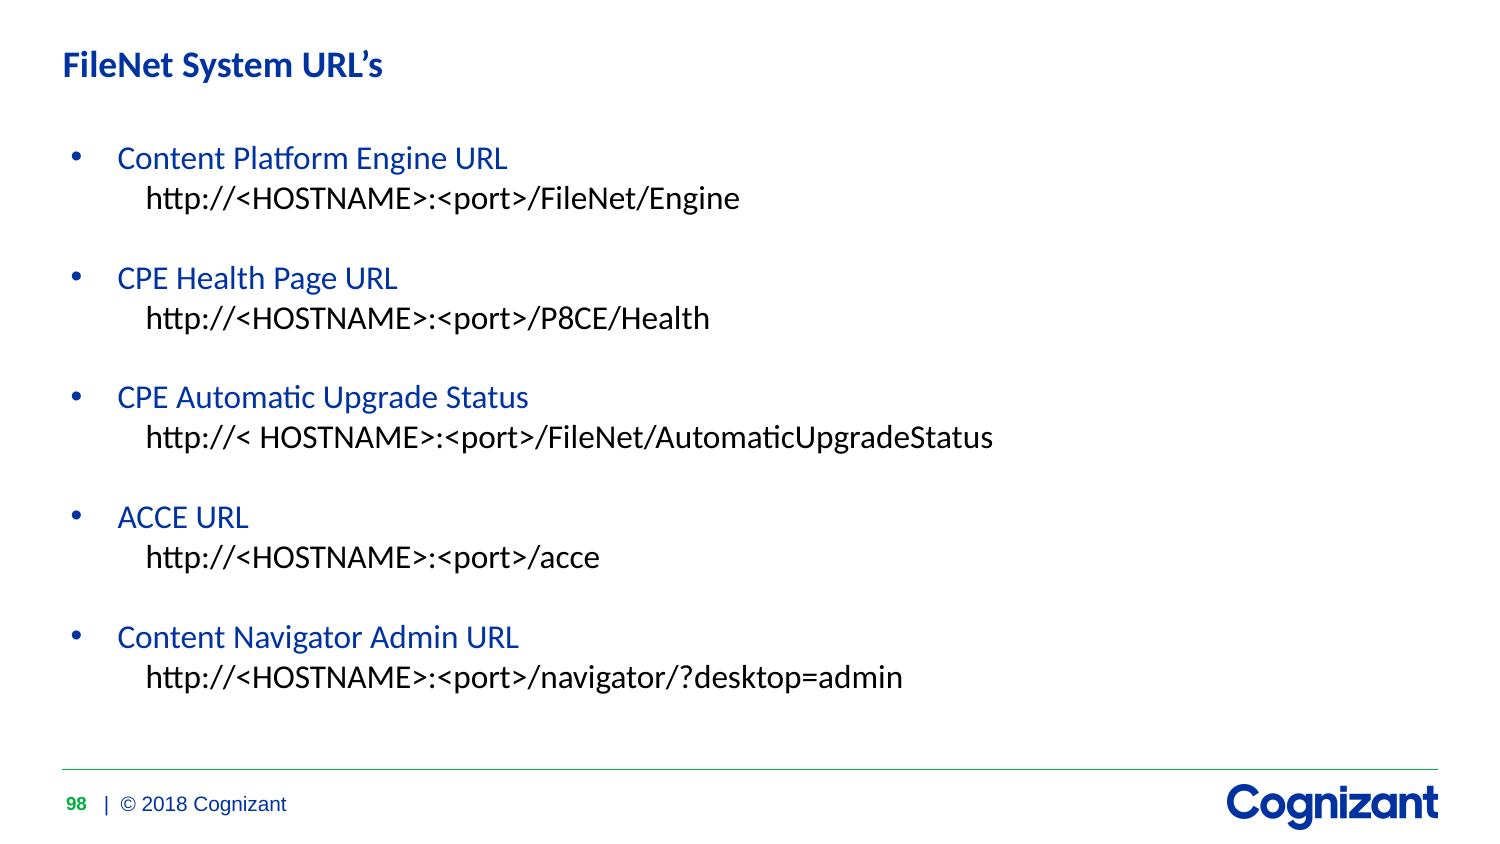

# FileNet System URL’s
Content Platform Engine URL
http://<HOSTNAME>:<port>/FileNet/Engine

CPE Health Page URL
http://<HOSTNAME>:<port>/P8CE/Health

CPE Automatic Upgrade Status
http://< HOSTNAME>:<port>/FileNet/AutomaticUpgradeStatus

ACCE URL
http://<HOSTNAME>:<port>/acce

Content Navigator Admin URL
http://<HOSTNAME>:<port>/navigator/?desktop=admin

98